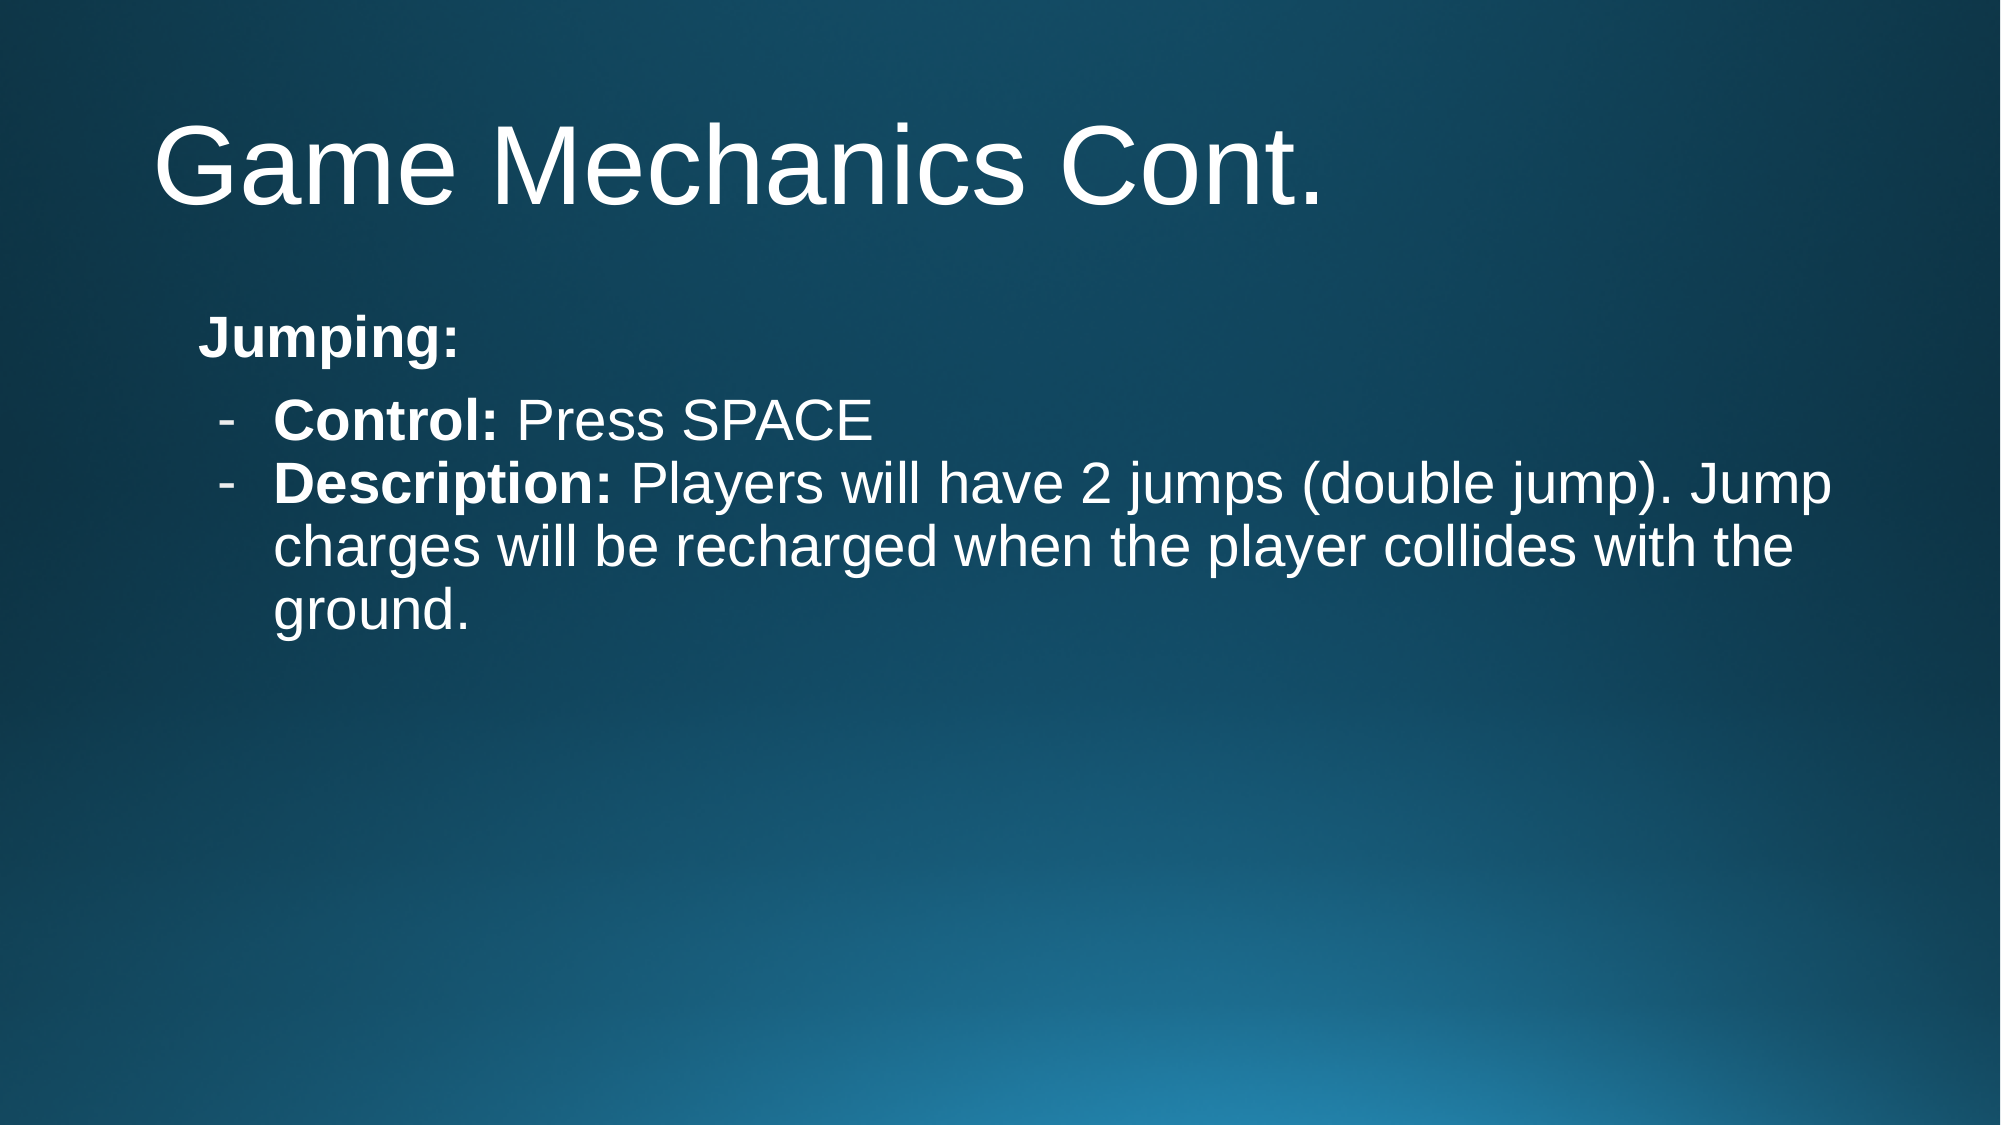

# Game Mechanics Cont.
Jumping:
Control: Press SPACE
Description: Players will have 2 jumps (double jump). Jump charges will be recharged when the player collides with the ground.